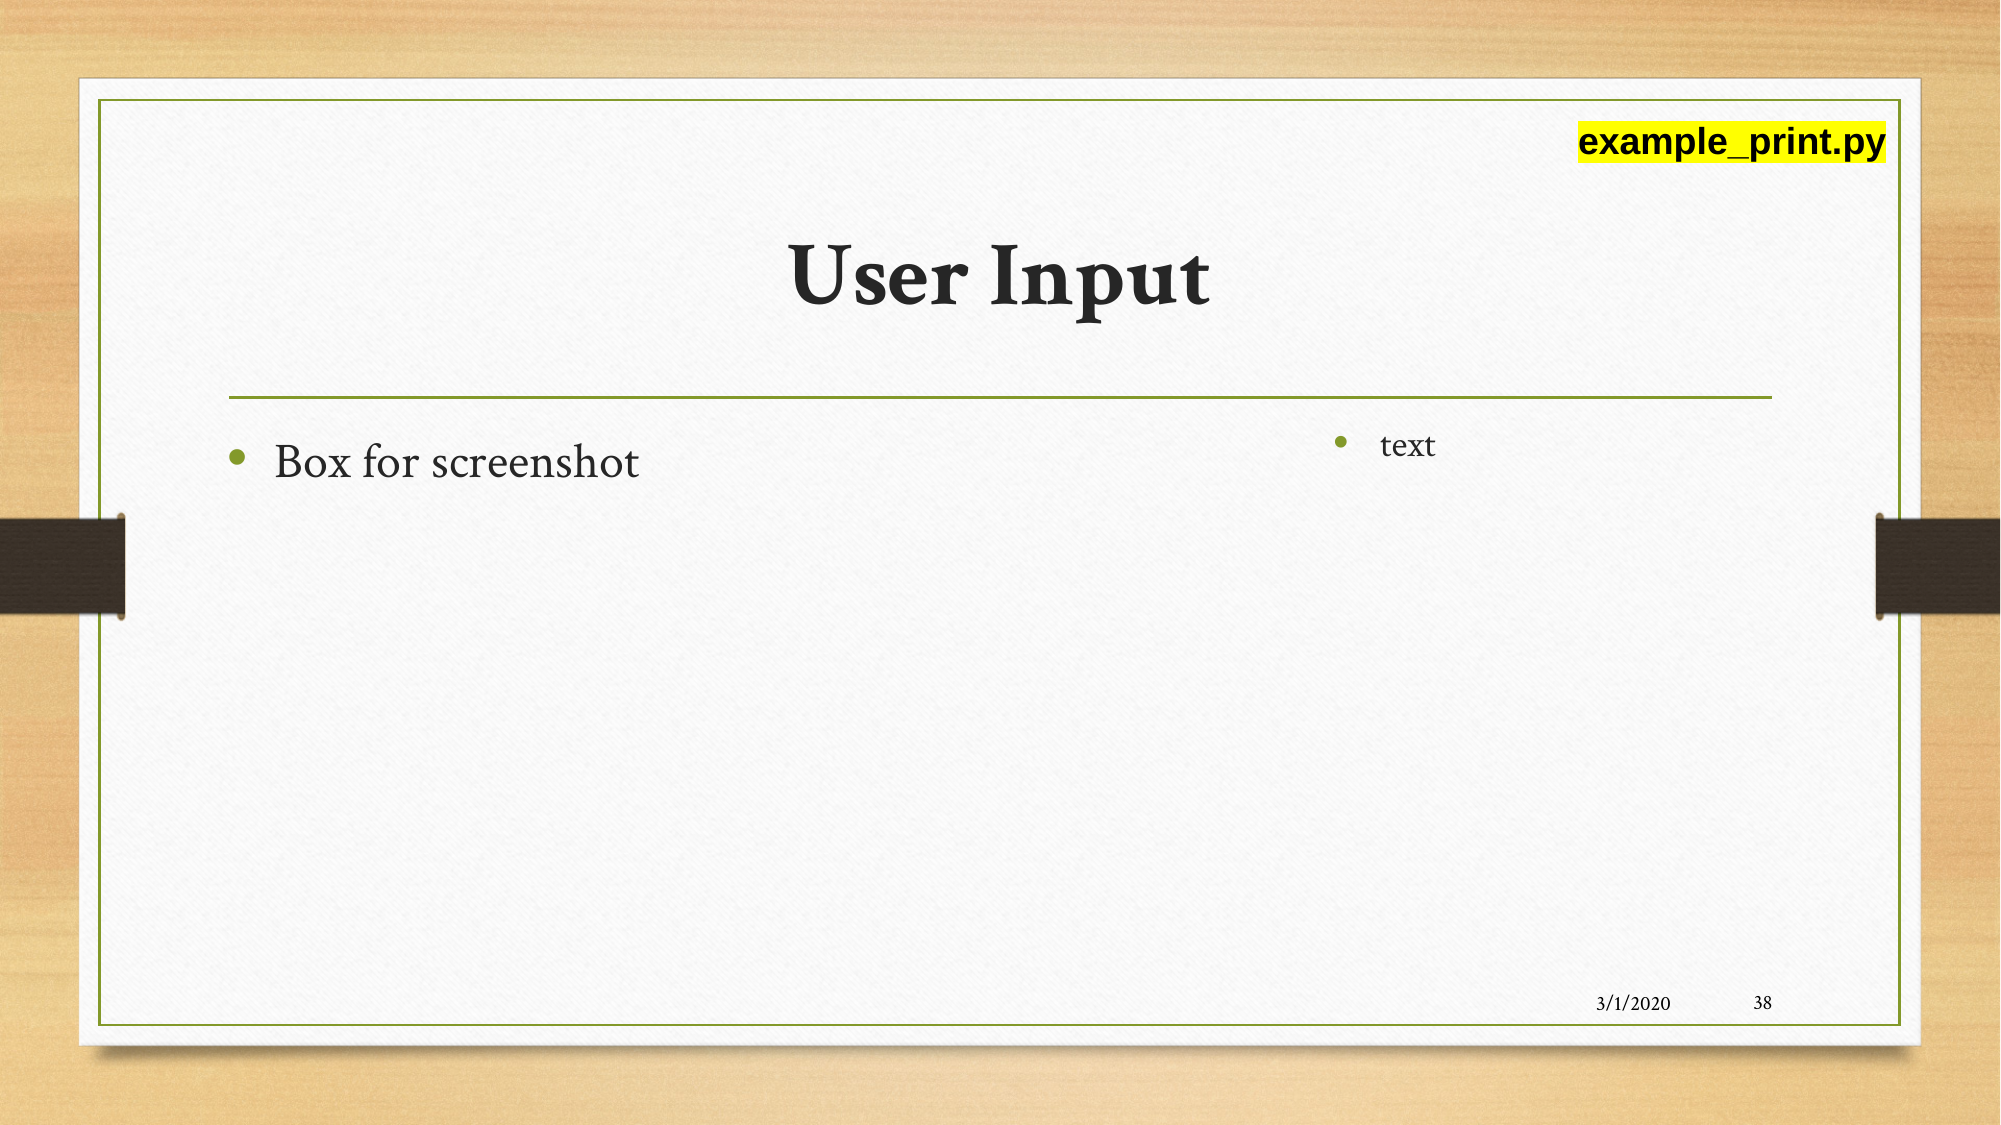

example_print.py
# User Input
text
Box for screenshot
3/1/2020
38